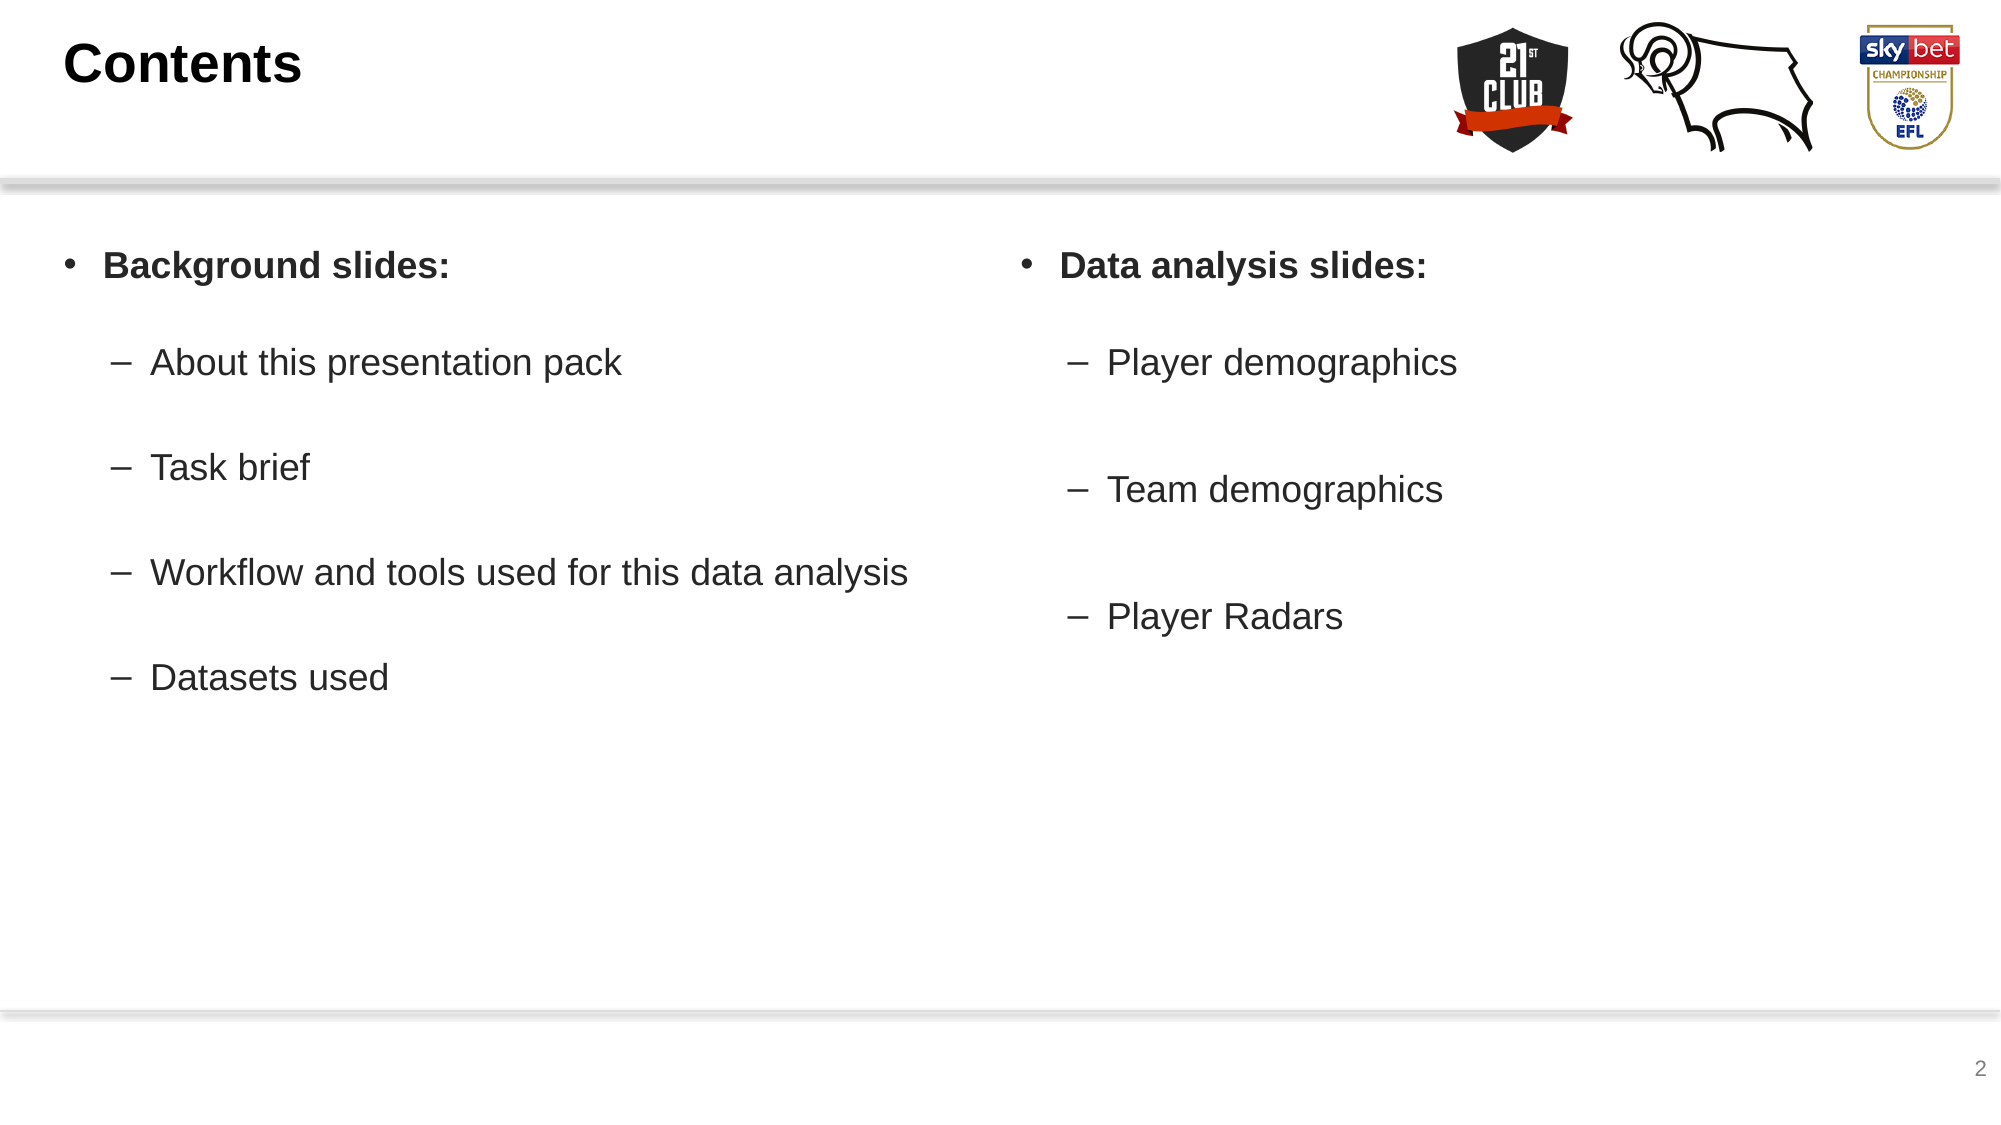

Contents

Background slides:

About this presentation pack

Task brief

Workflow and tools used for this data analysis

Datasets used

Data analysis slides:

Player demographics

Team demographics

Player Radars
2